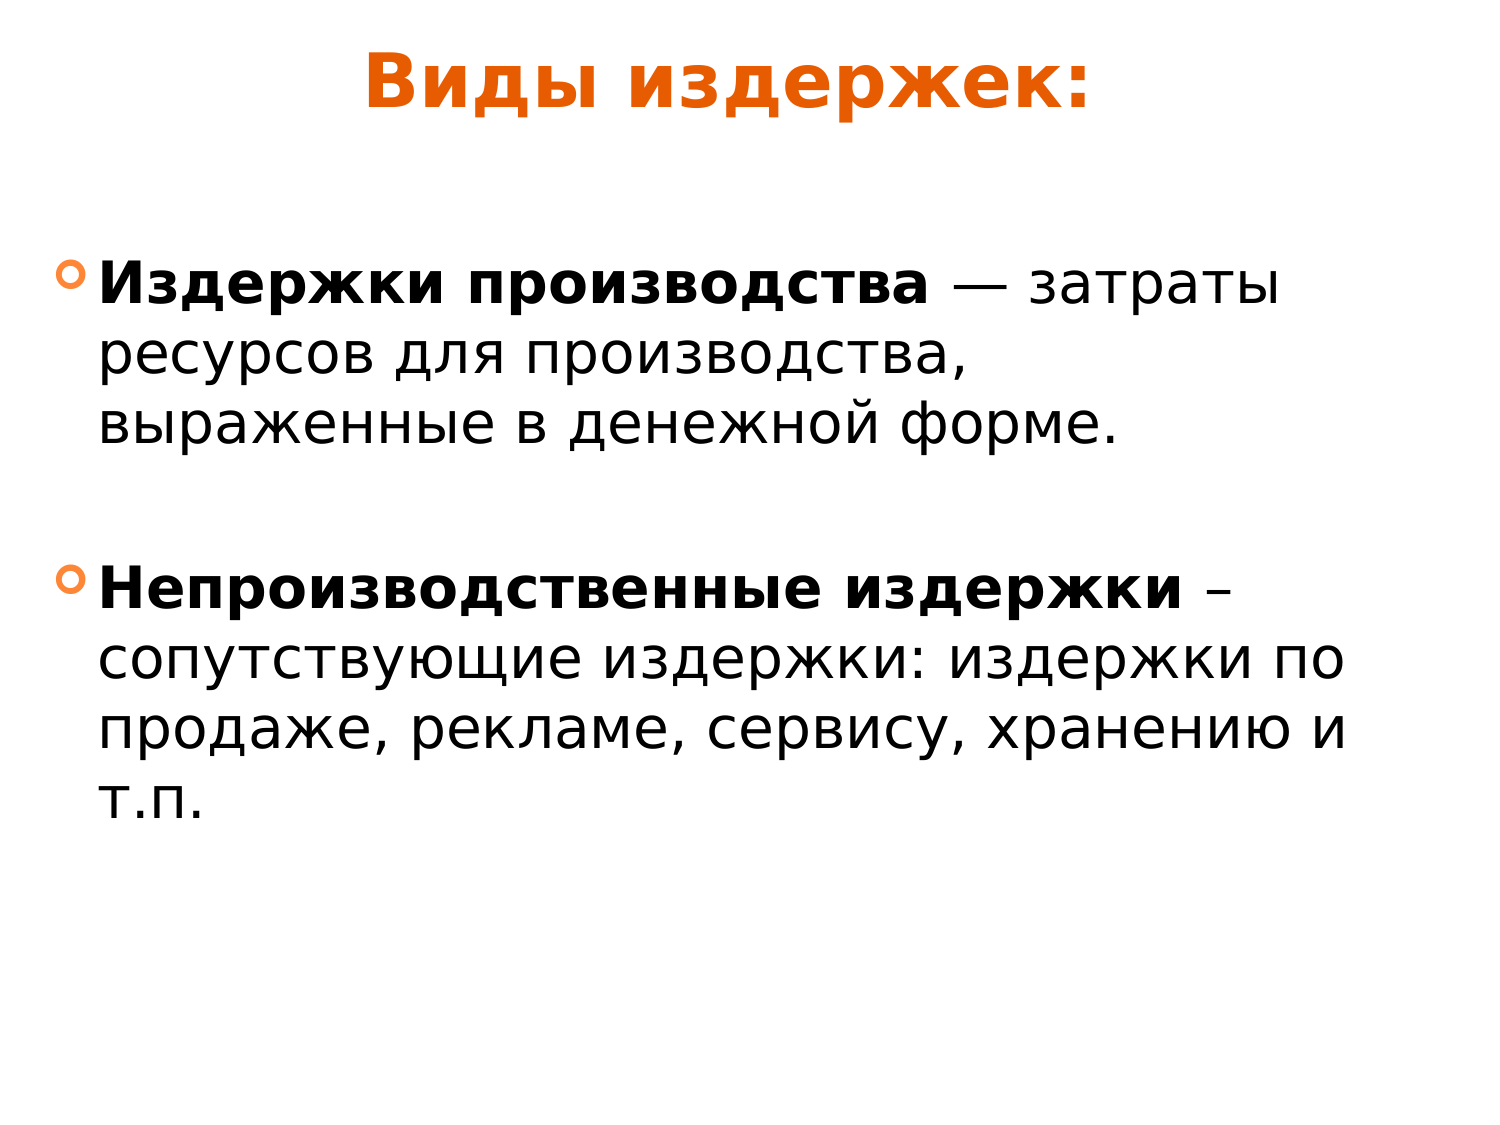

Виды издержек:
Издержки производства — затраты ресурсов для производства, выраженные в денежной форме.

Непроизводственные издержки – сопутствующие издержки: издержки по продаже, рекламе, сервису, хранению и т.п.